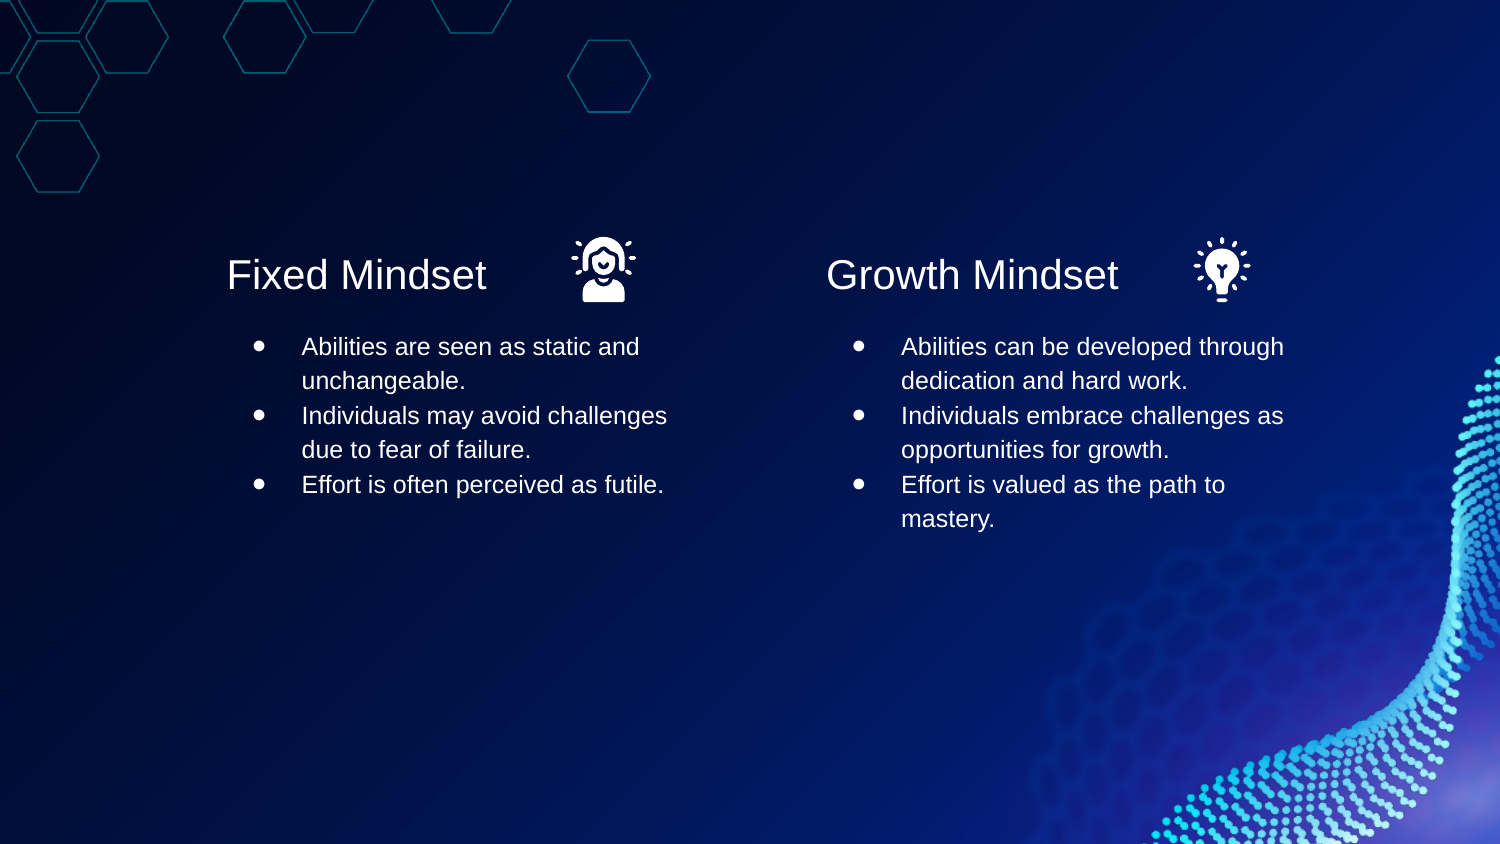

Fixed Mindset
Growth Mindset

Abilities are seen as static and unchangeable.
Individuals may avoid challenges due to fear of failure.
Effort is often perceived as futile.

Abilities can be developed through dedication and hard work.
Individuals embrace challenges as opportunities for growth.
Effort is valued as the path to mastery.